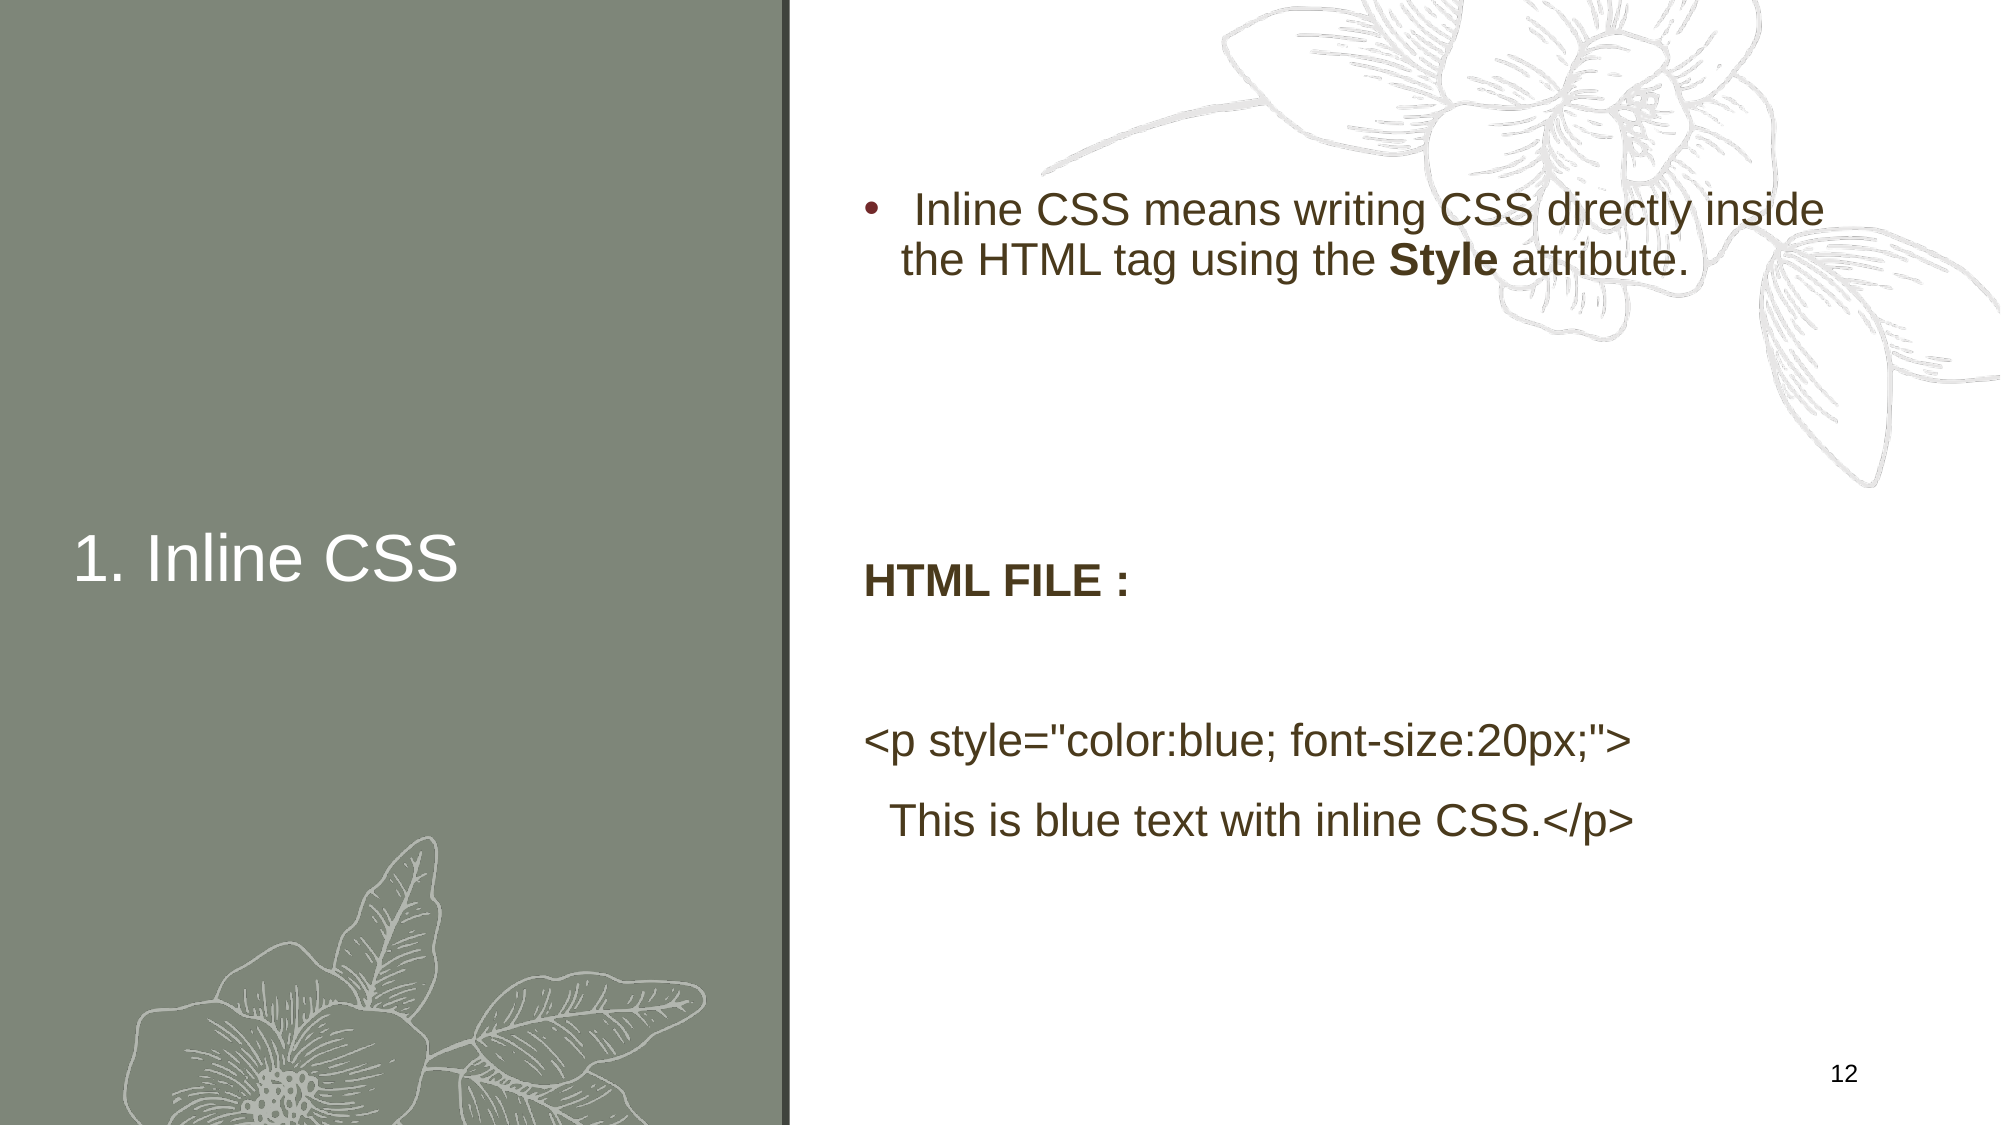

Inline CSS means writing CSS directly inside the HTML tag using the Style attribute.

HTML FILE :

<p style="color:blue; font-size:20px;">
  This is blue text with inline CSS.</p>
# 1. Inline CSS
12